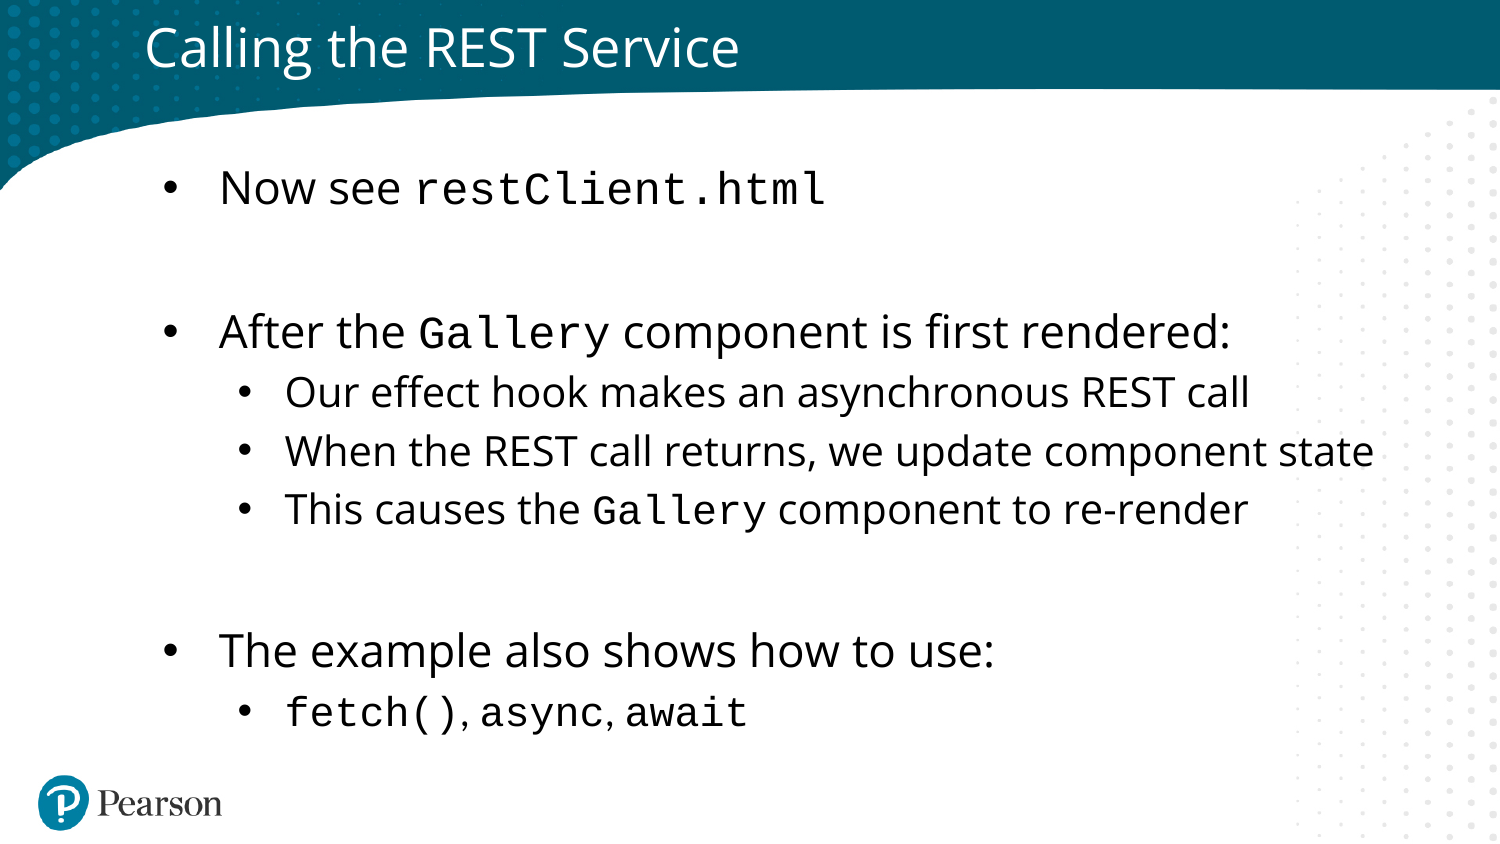

# Calling the REST Service
Now see restClient.html

After the Gallery component is first rendered:
Our effect hook makes an asynchronous REST call
When the REST call returns, we update component state
This causes the Gallery component to re-render

The example also shows how to use:
fetch(), async, await